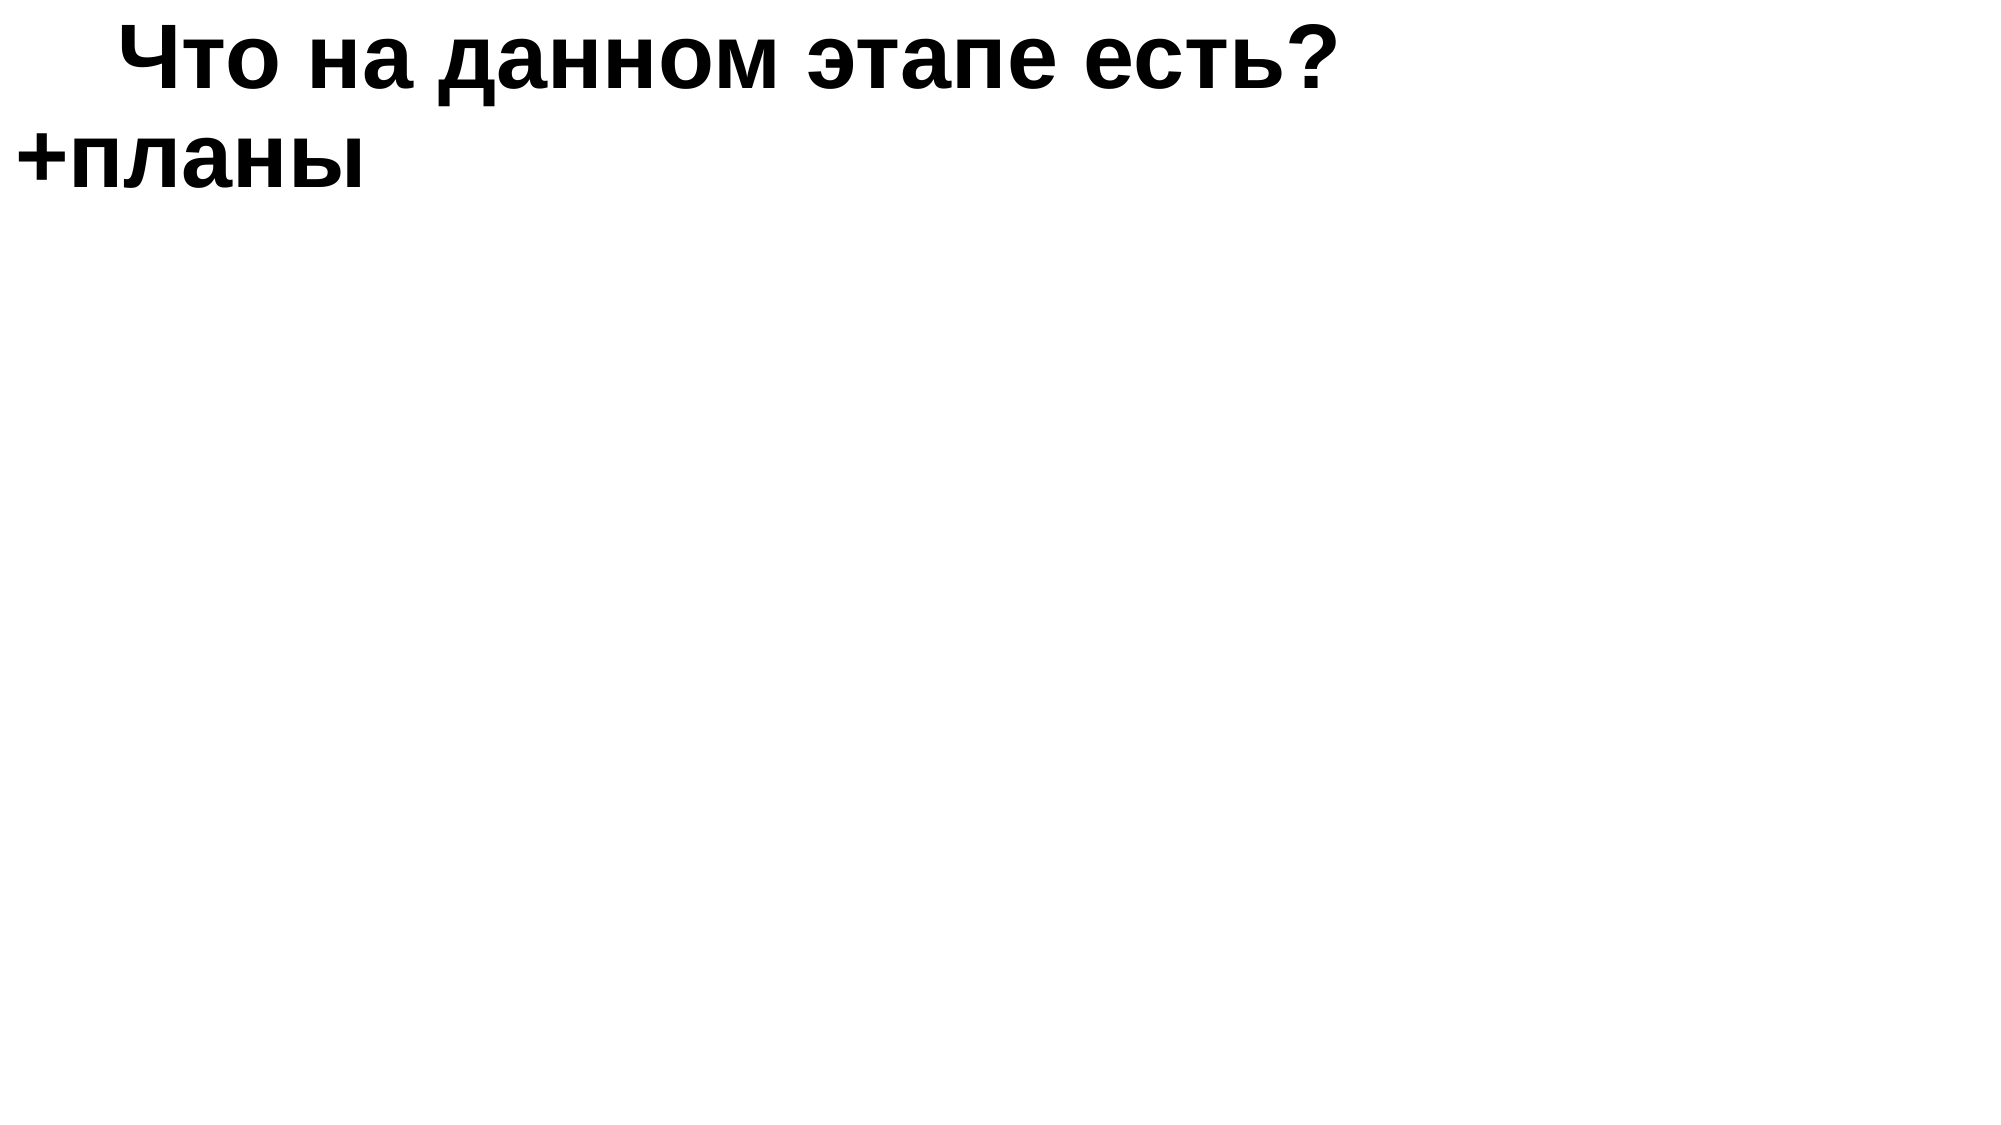

# Что на данном этапе есть? +планы